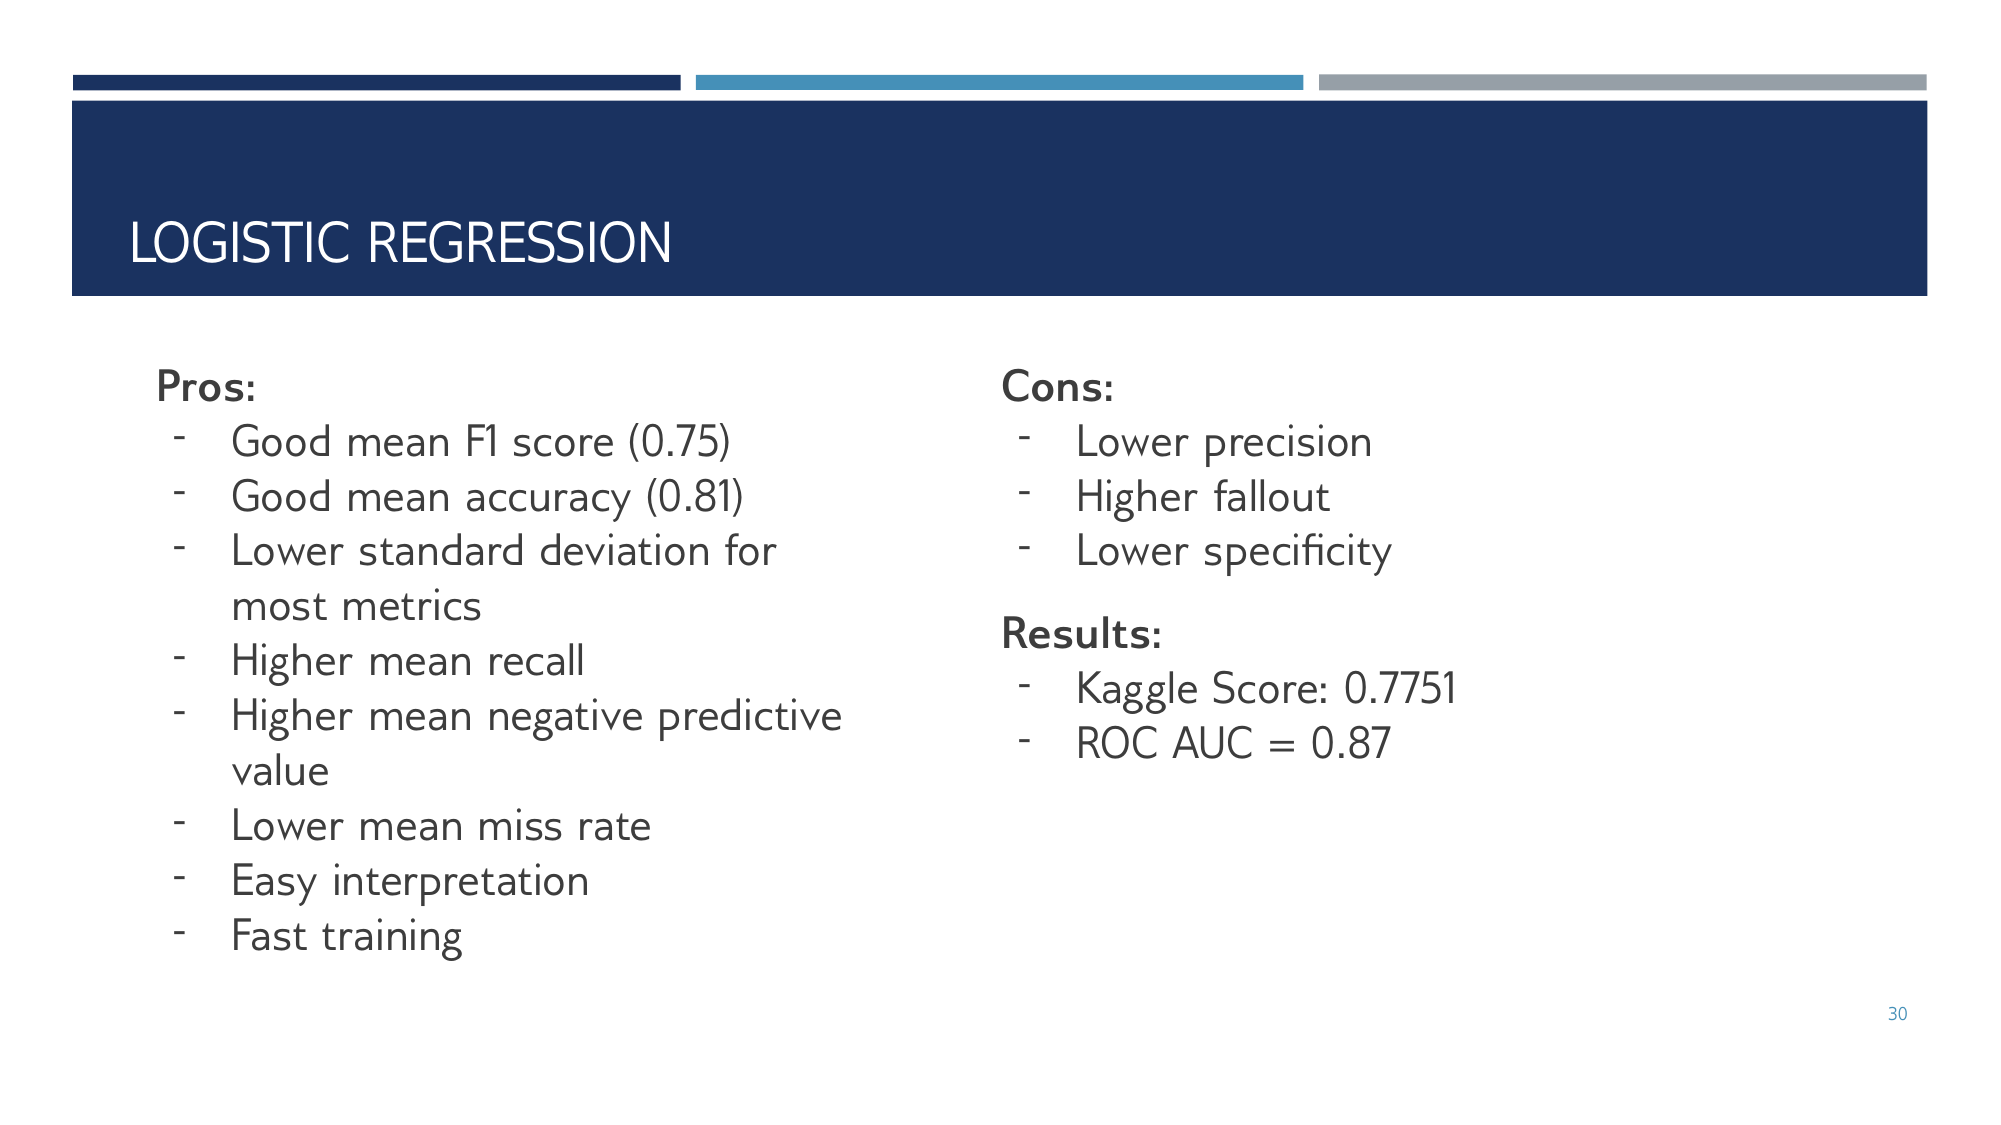

# LOGISTIC REGRESSION
Pros:
Good mean F1 score (0.75)
Good mean accuracy (0.81)
Lower standard deviation for most metrics
Higher mean recall
Higher mean negative predictive value
Lower mean miss rate
Easy interpretation
Fast training
Cons:
Lower precision
Higher fallout
Lower specificity

Results:
Kaggle Score: 0.7751
ROC AUC = 0.87

30